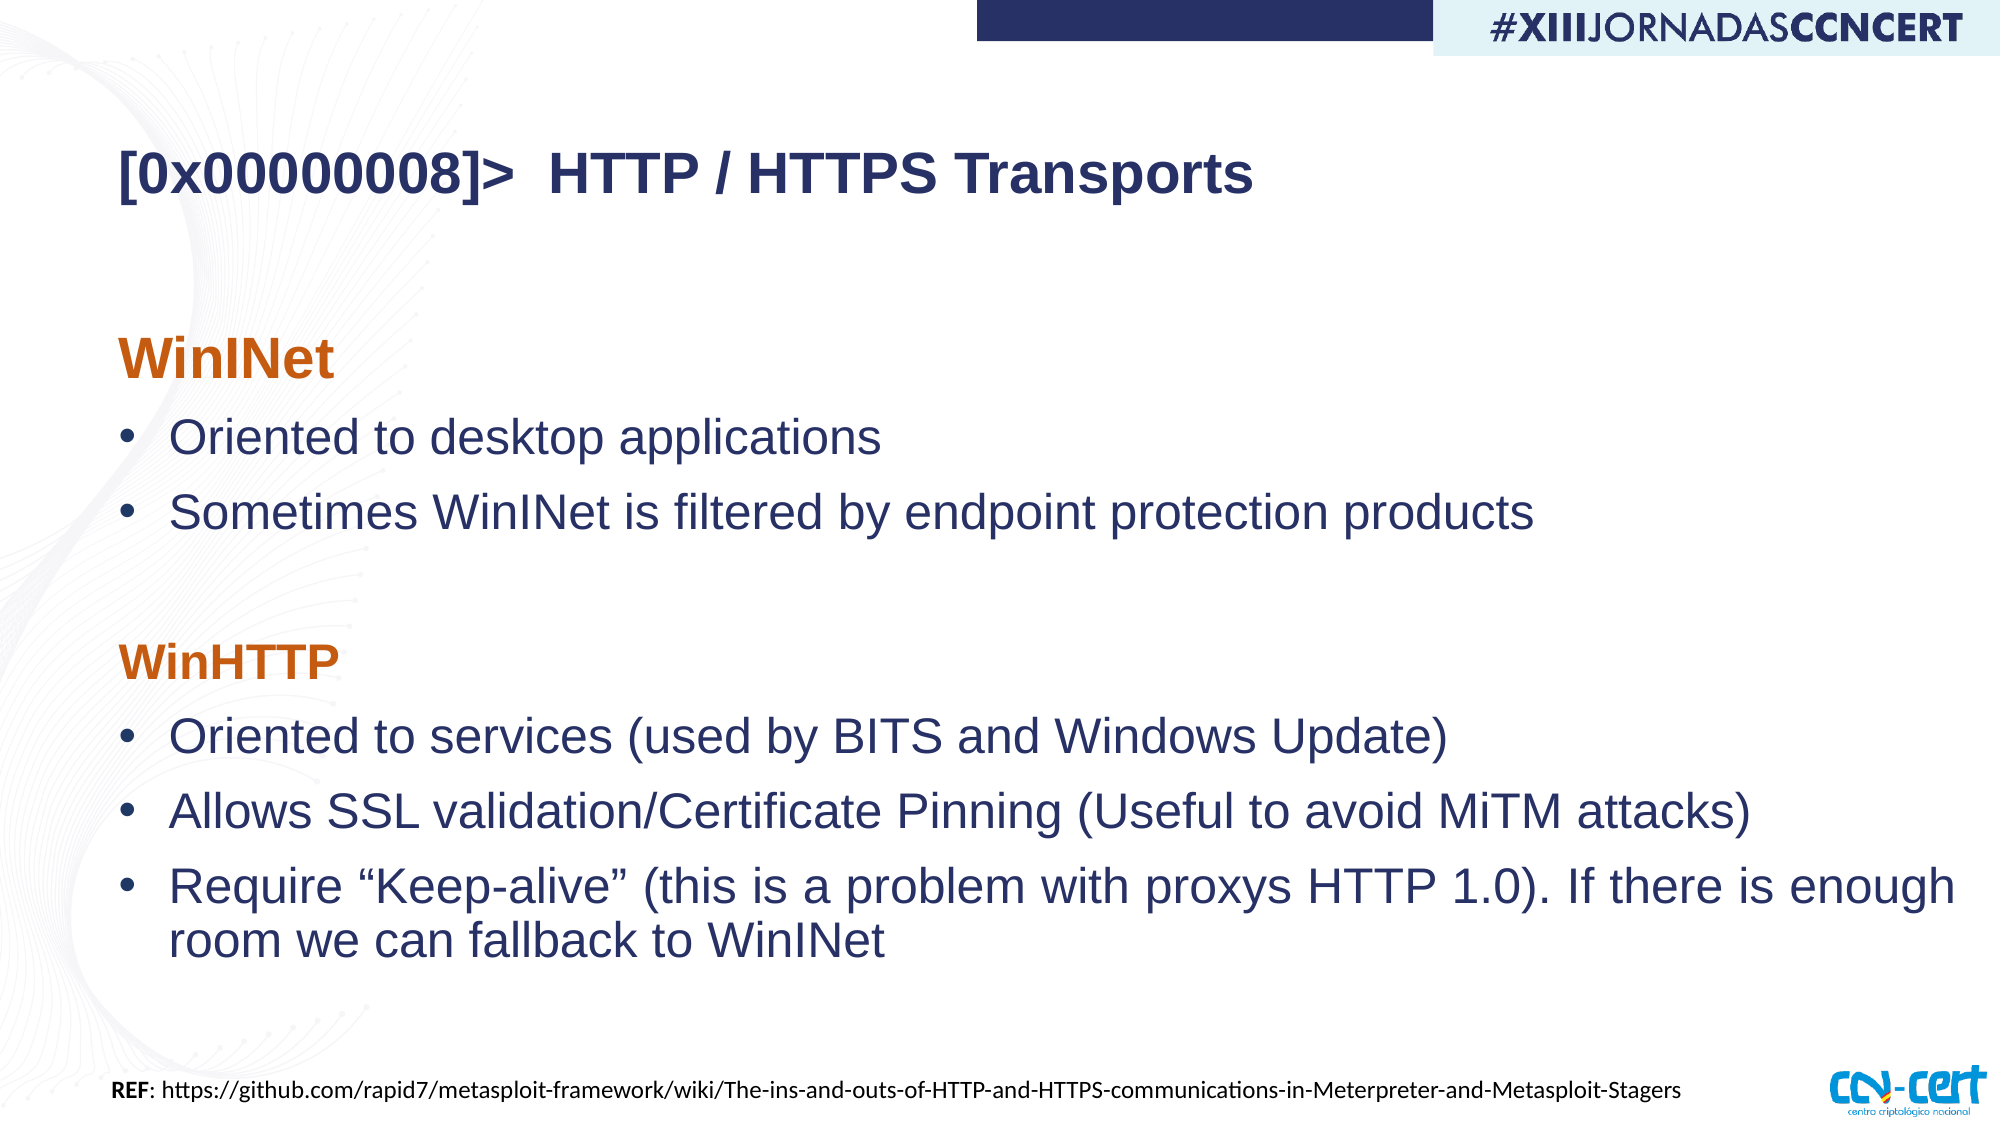

# [0x00000008]>  HTTP / HTTPS Transports

WinINet
Oriented to desktop applications
Sometimes WinINet is filtered by endpoint protection products

WinHTTP
Oriented to services (used by BITS and Windows Update)
Allows SSL validation/Certificate Pinning (Useful to avoid MiTM attacks)
Require “Keep-alive” (this is a problem with proxys HTTP 1.0). If there is enough room we can fallback to WinINet

*

REF: https://github.com/rapid7/metasploit-framework/wiki/The-ins-and-outs-of-HTTP-and-HTTPS-communications-in-Meterpreter-and-Metasploit-Stagers